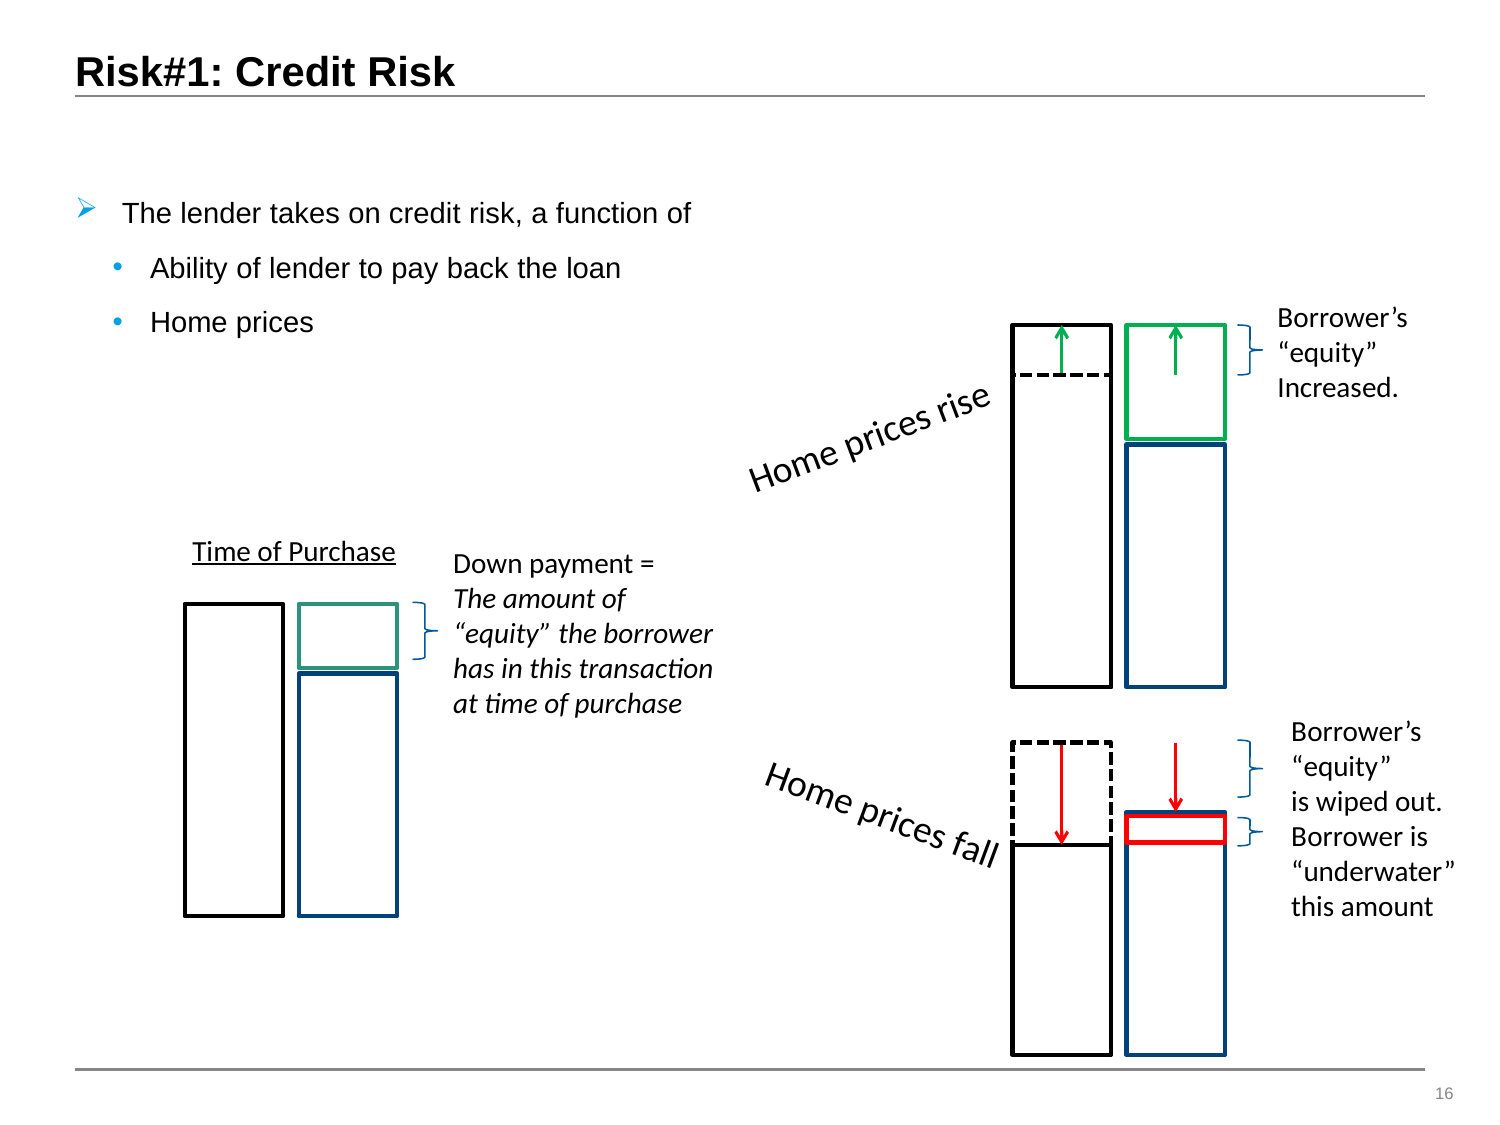

# Risk#1: Credit Risk
The lender takes on credit risk, a function of
Ability of lender to pay back the loan
Home prices
Borrower’s
“equity”
Increased.

Home prices rise

Time of Purchase
Down payment =
The amount of
“equity” the borrower
has in this transaction
at time of purchase

Borrower’s
“equity”
is wiped out.
Borrower is
“underwater”
this amount

Home prices fall